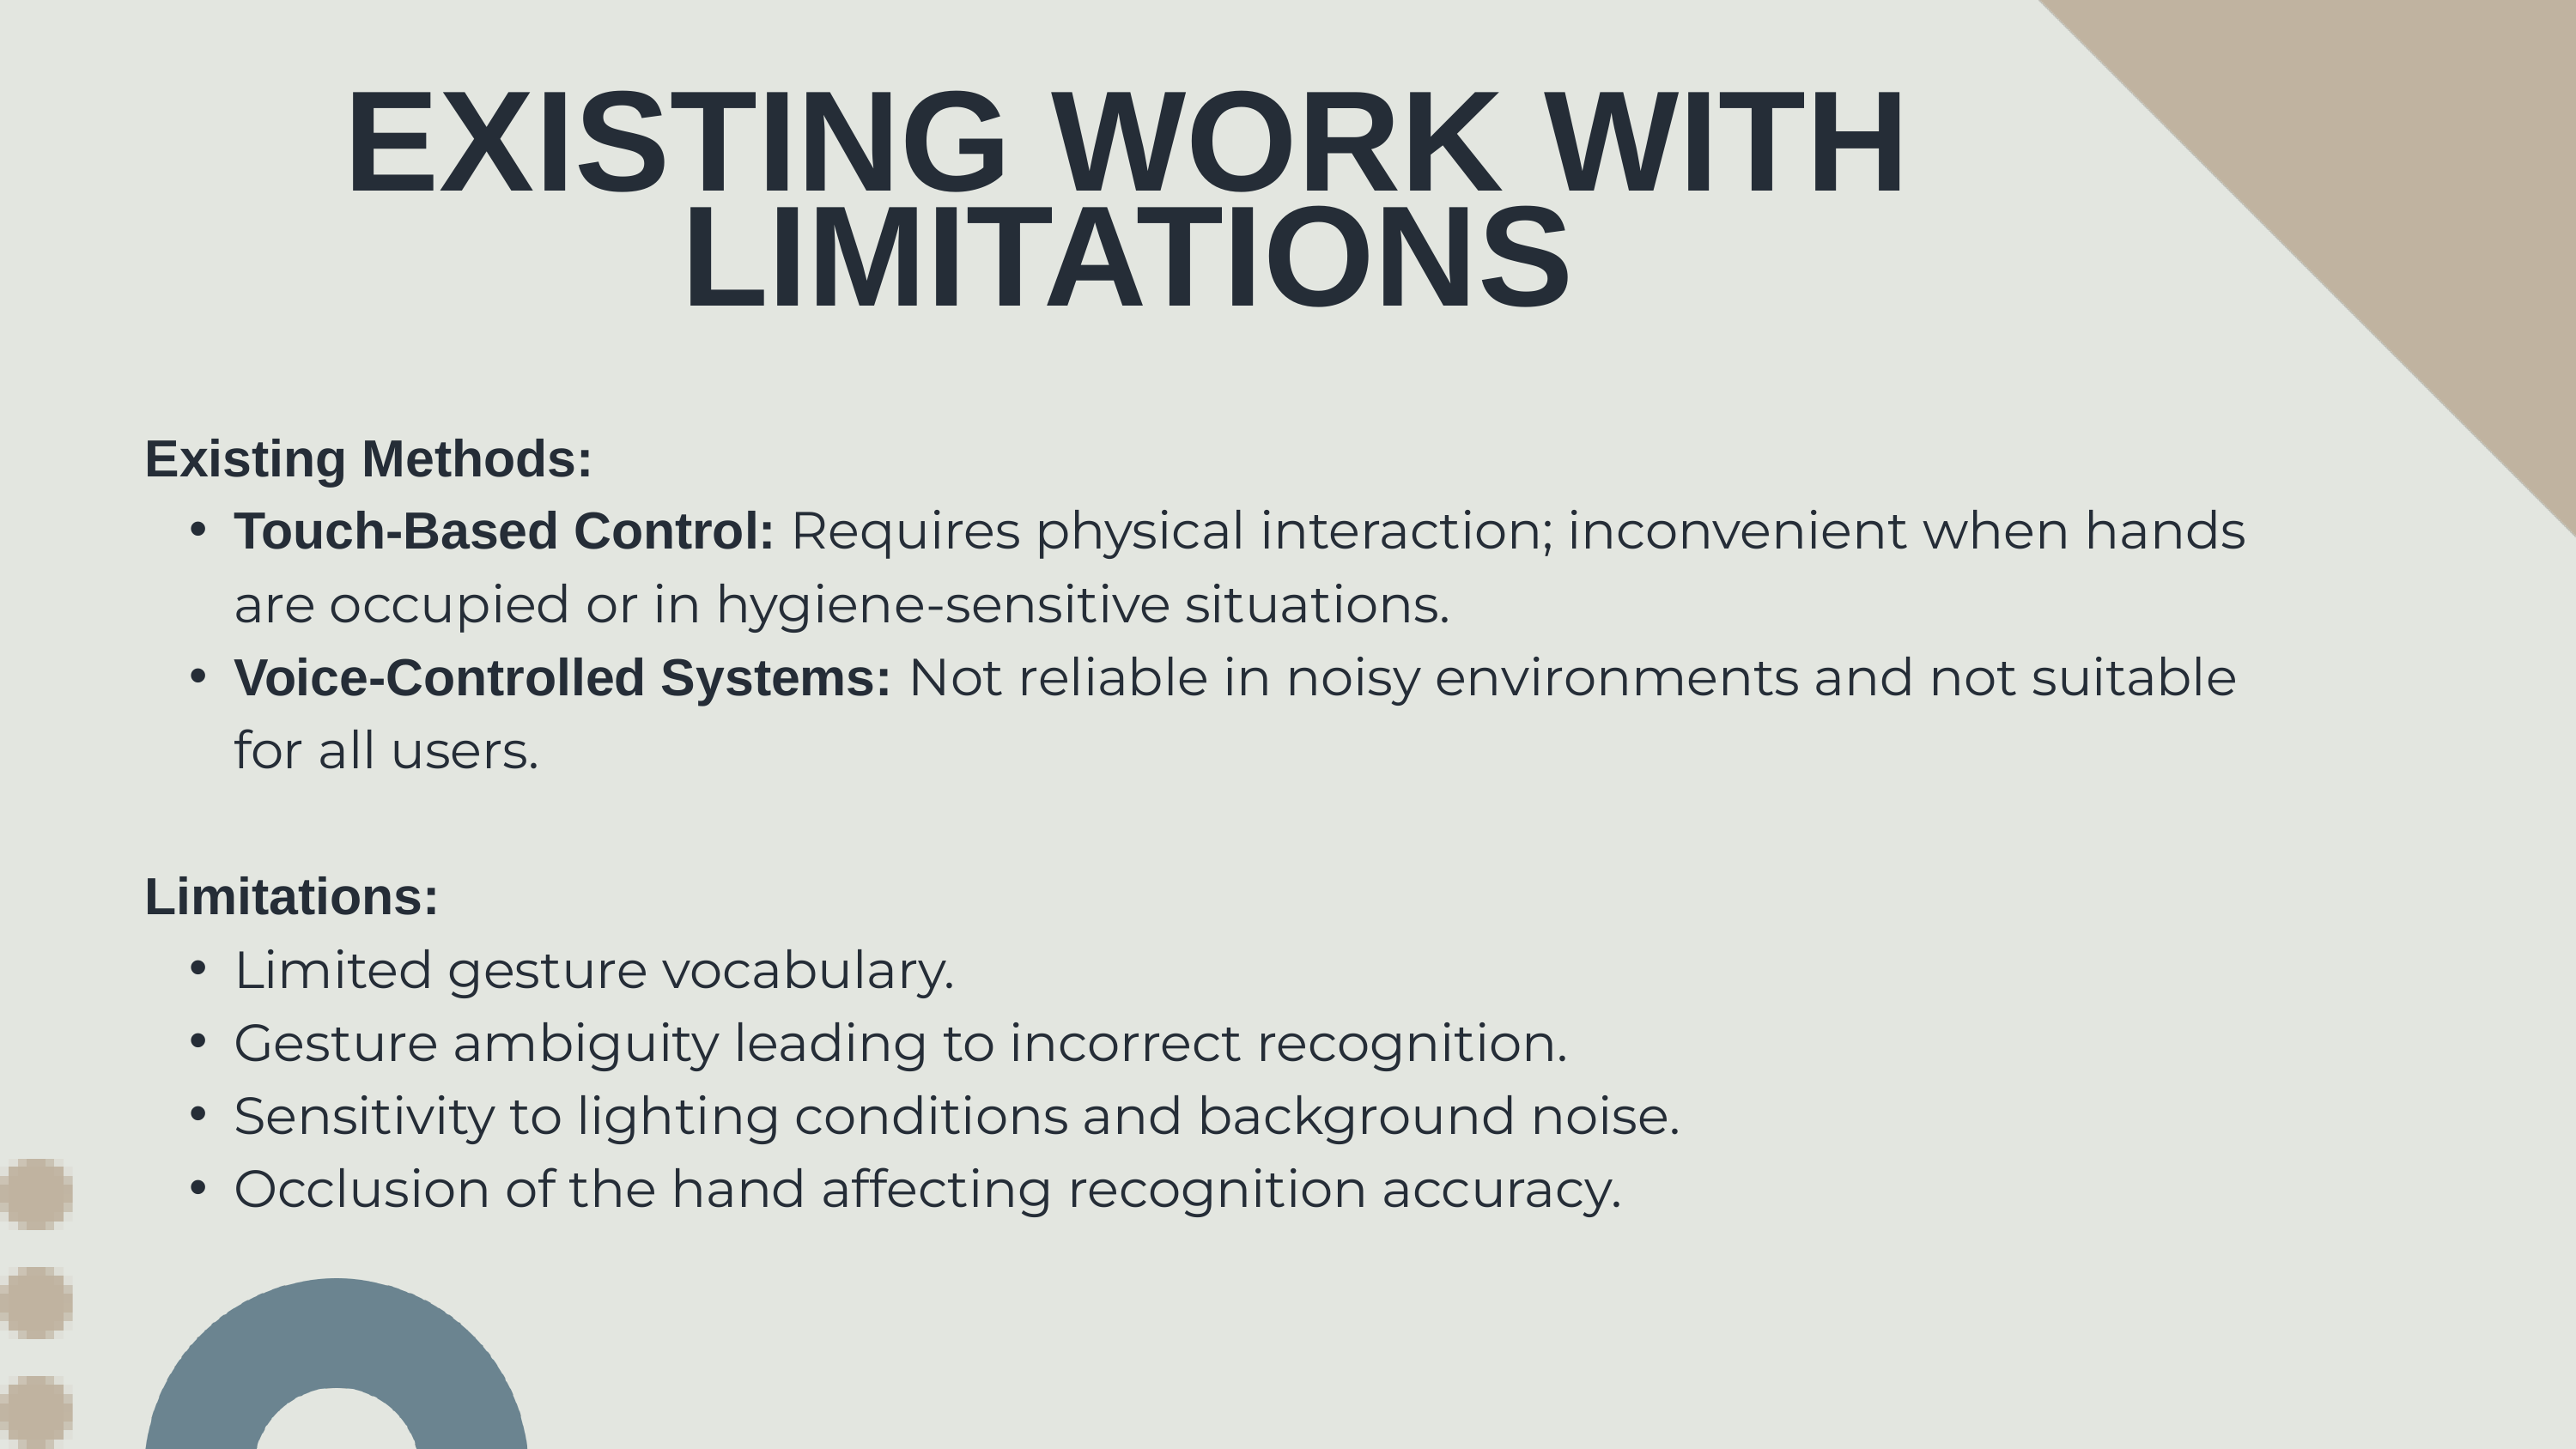

EXISTING WORK WITH LIMITATIONS
Existing Methods:
Touch-Based Control: Requires physical interaction; inconvenient when hands are occupied or in hygiene-sensitive situations.
Voice-Controlled Systems: Not reliable in noisy environments and not suitable for all users.

Limitations:
Limited gesture vocabulary.
Gesture ambiguity leading to incorrect recognition.
Sensitivity to lighting conditions and background noise.
Occlusion of the hand affecting recognition accuracy.